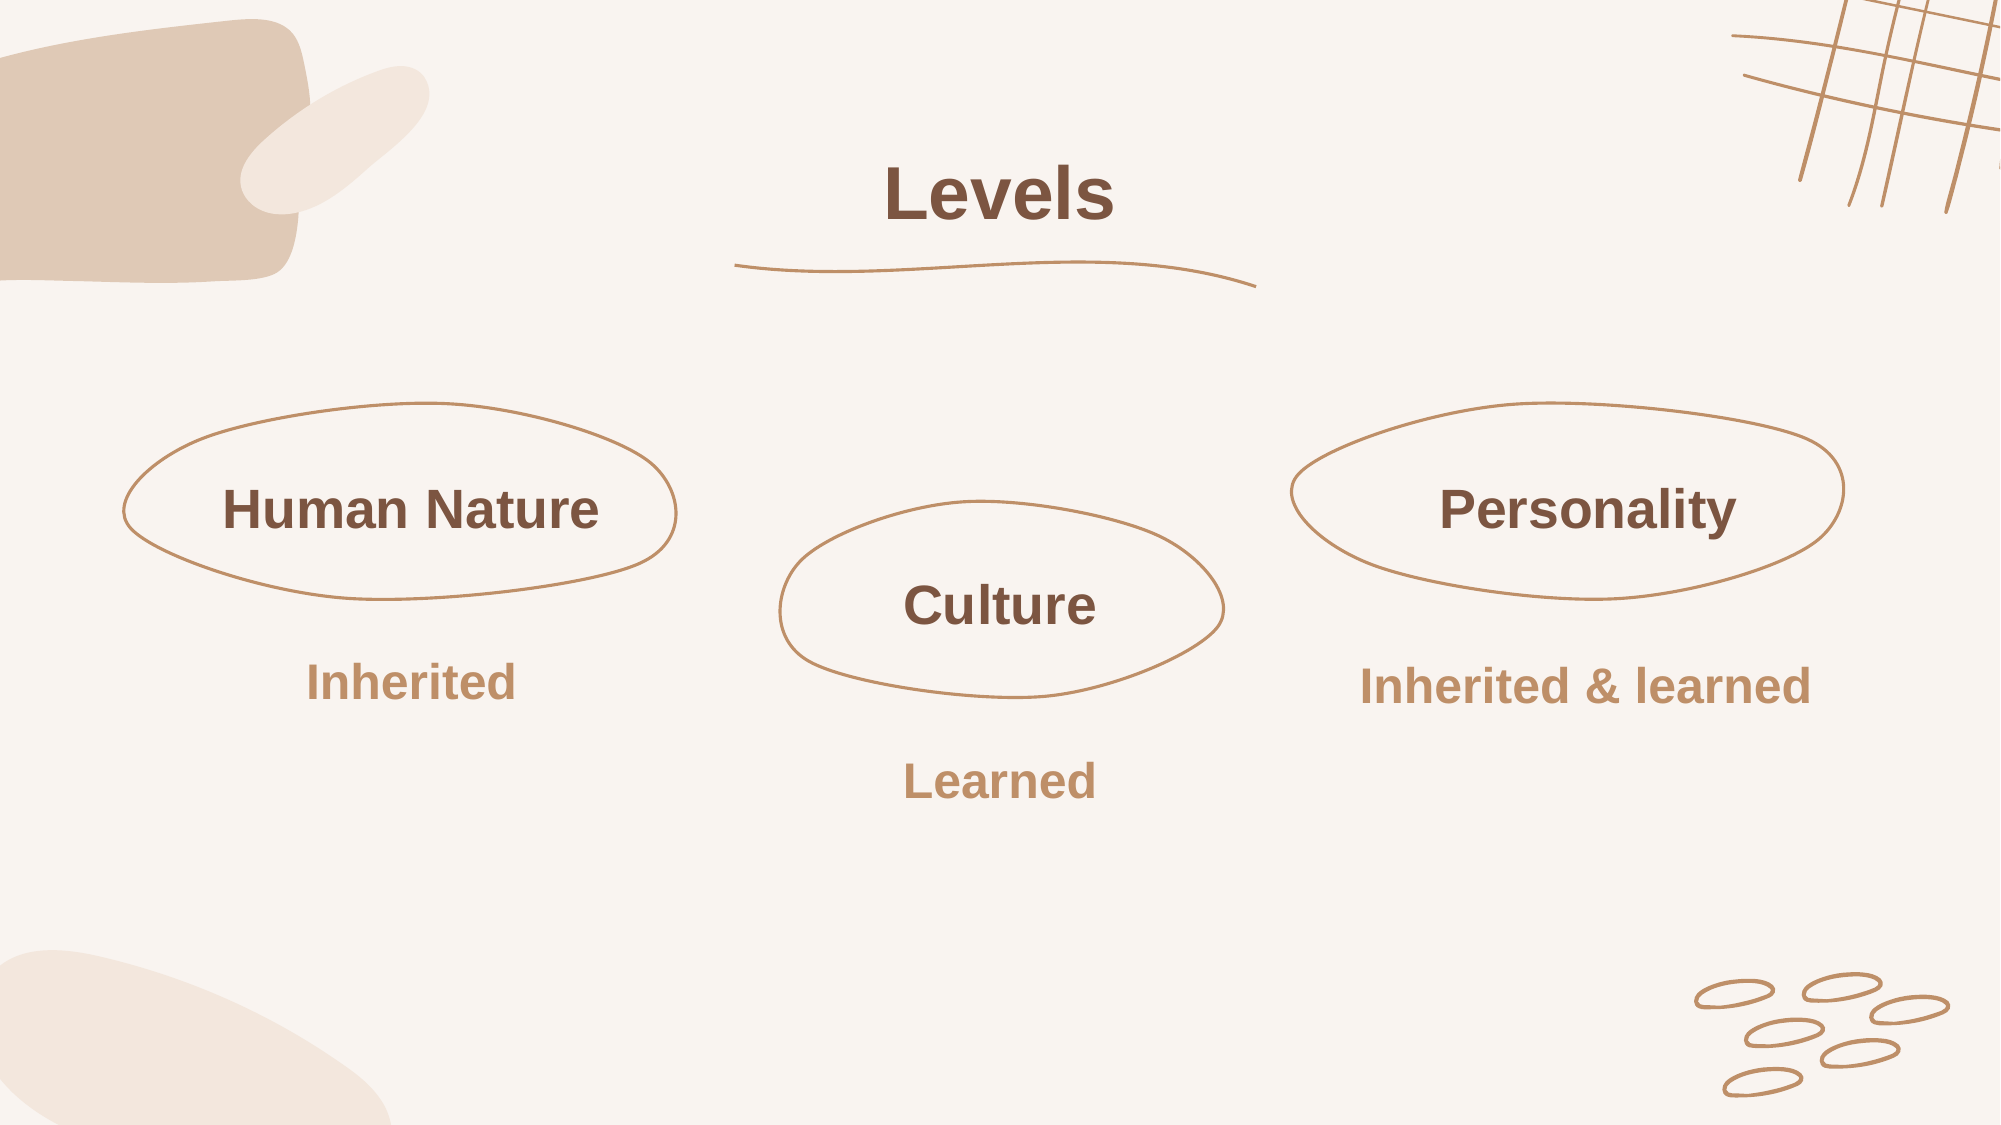

Levels

Personality
Human Nature

# Culture
Inherited
Inherited & learned
Learned